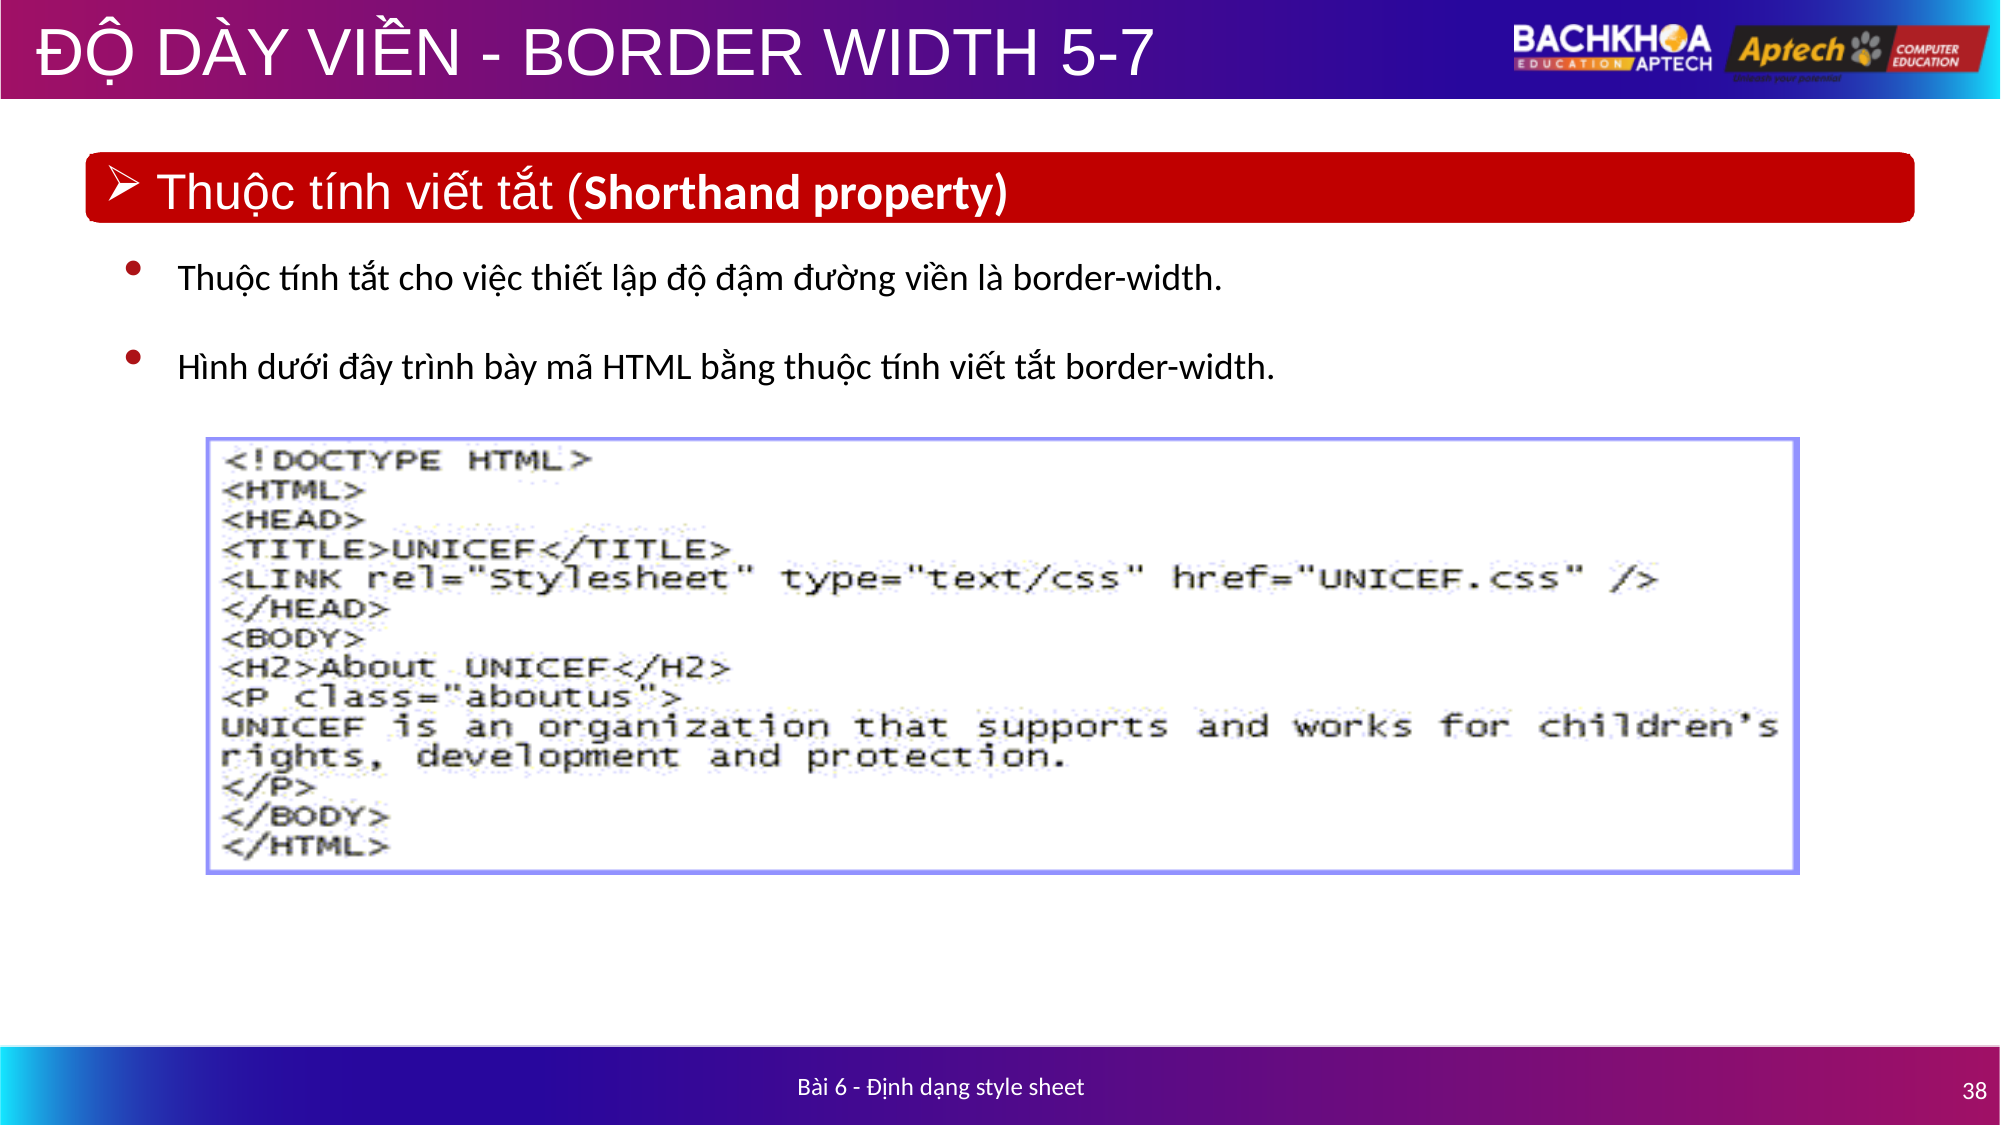

# ĐỘ DÀY VIỀN - BORDER WIDTH 5-7
Thuộc tính viết tắt (Shorthand property)
Thuộc tính tắt cho việc thiết lập độ đậm đường viền là border-width.
Hình dưới đây trình bày mã HTML bằng thuộc tính viết tắt border-width.

Bài 6 - Định dạng style sheet
38